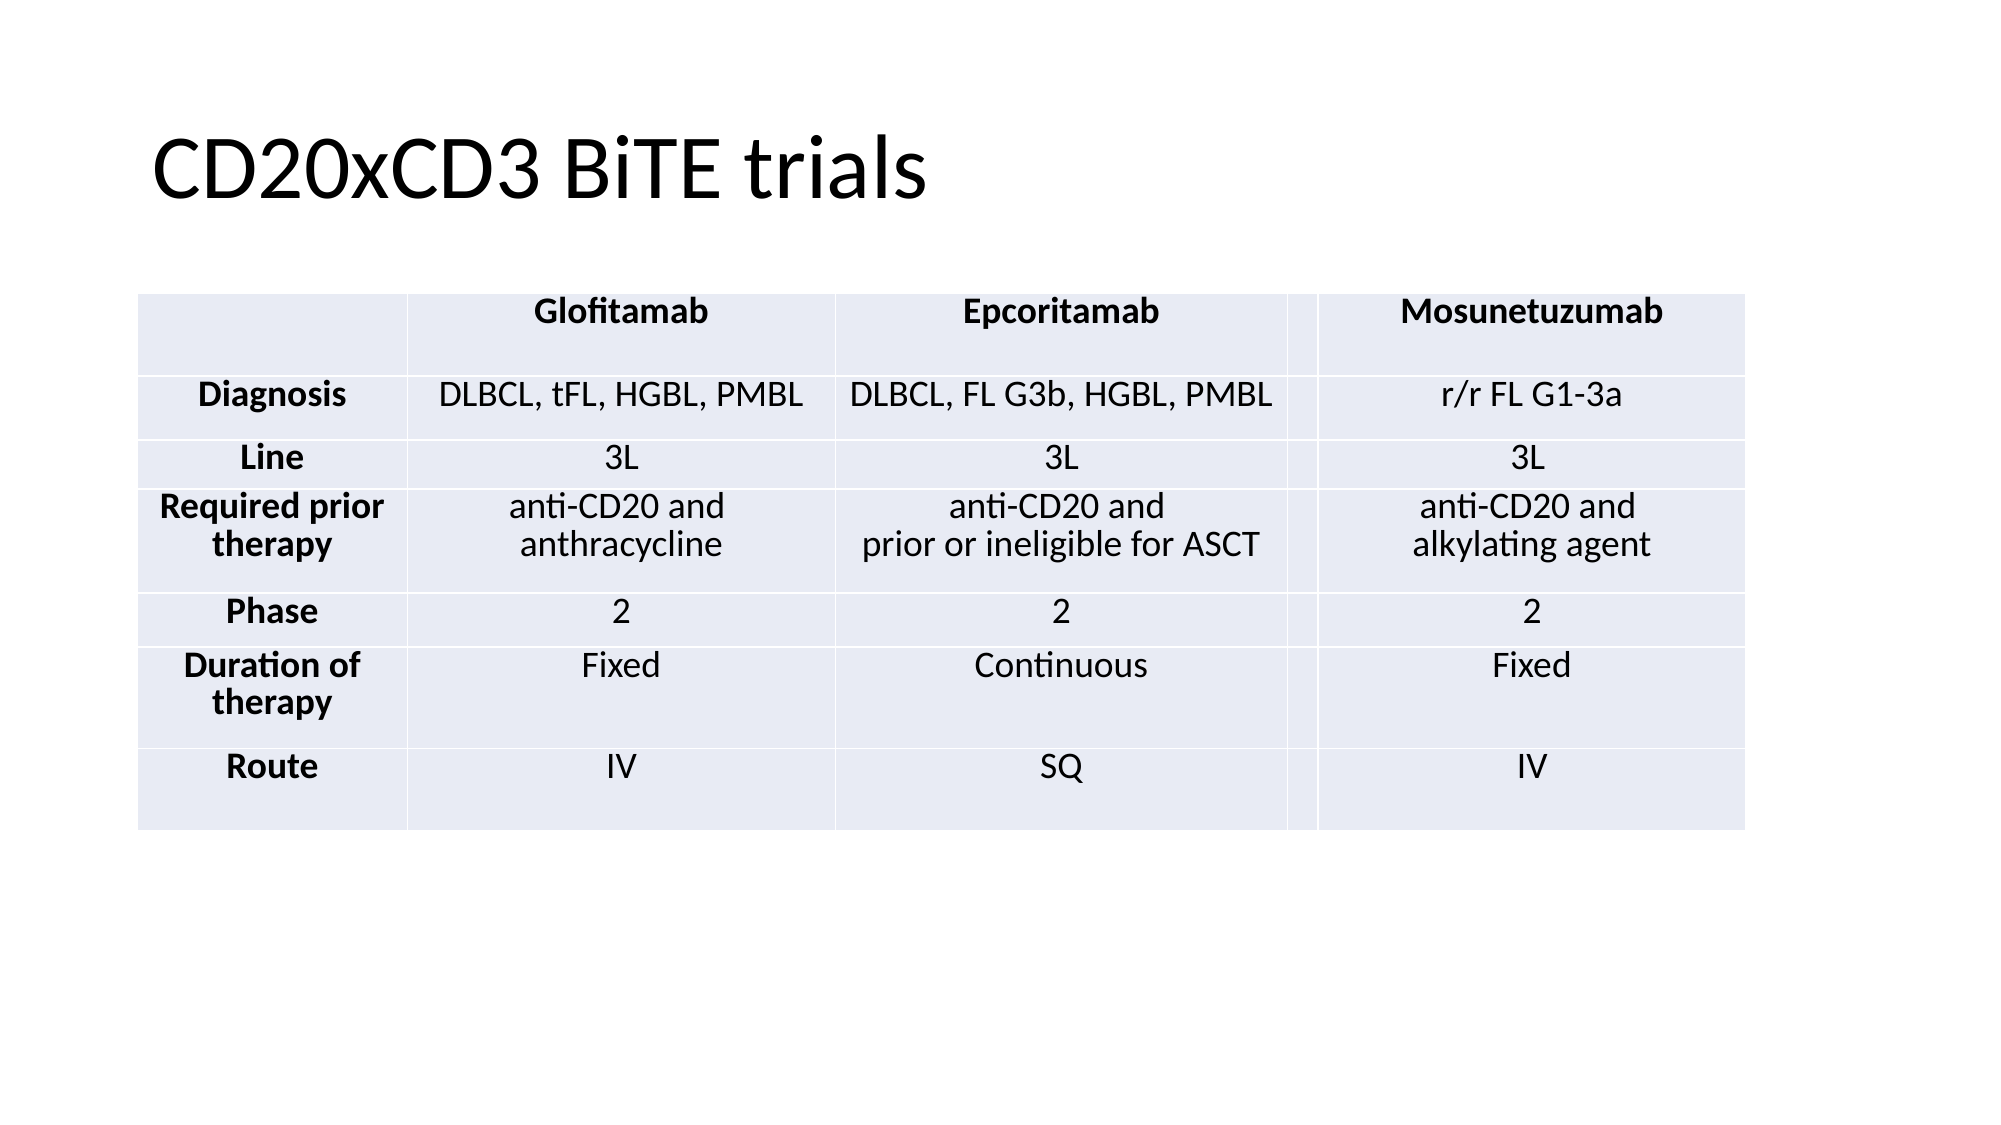

# CD20xCD3 BiTE trials
|  | Glofitamab | Epcoritamab |  | Mosunetuzumab |
| --- | --- | --- | --- | --- |
| Diagnosis | DLBCL, tFL, HGBL, PMBL | DLBCL, FL G3b, HGBL, PMBL |  | r/r FL G1-3a |
| Line | 3L | 3L |  | 3L |
| Required prior therapy | anti-CD20 and anthracycline | anti-CD20 and prior or ineligible for ASCT |  | anti-CD20 and alkylating agent |
| Phase | 2 | 2 |  | 2 |
| Duration of therapy | Fixed | Continuous |  | Fixed |
| Route | IV | SQ |  | IV |